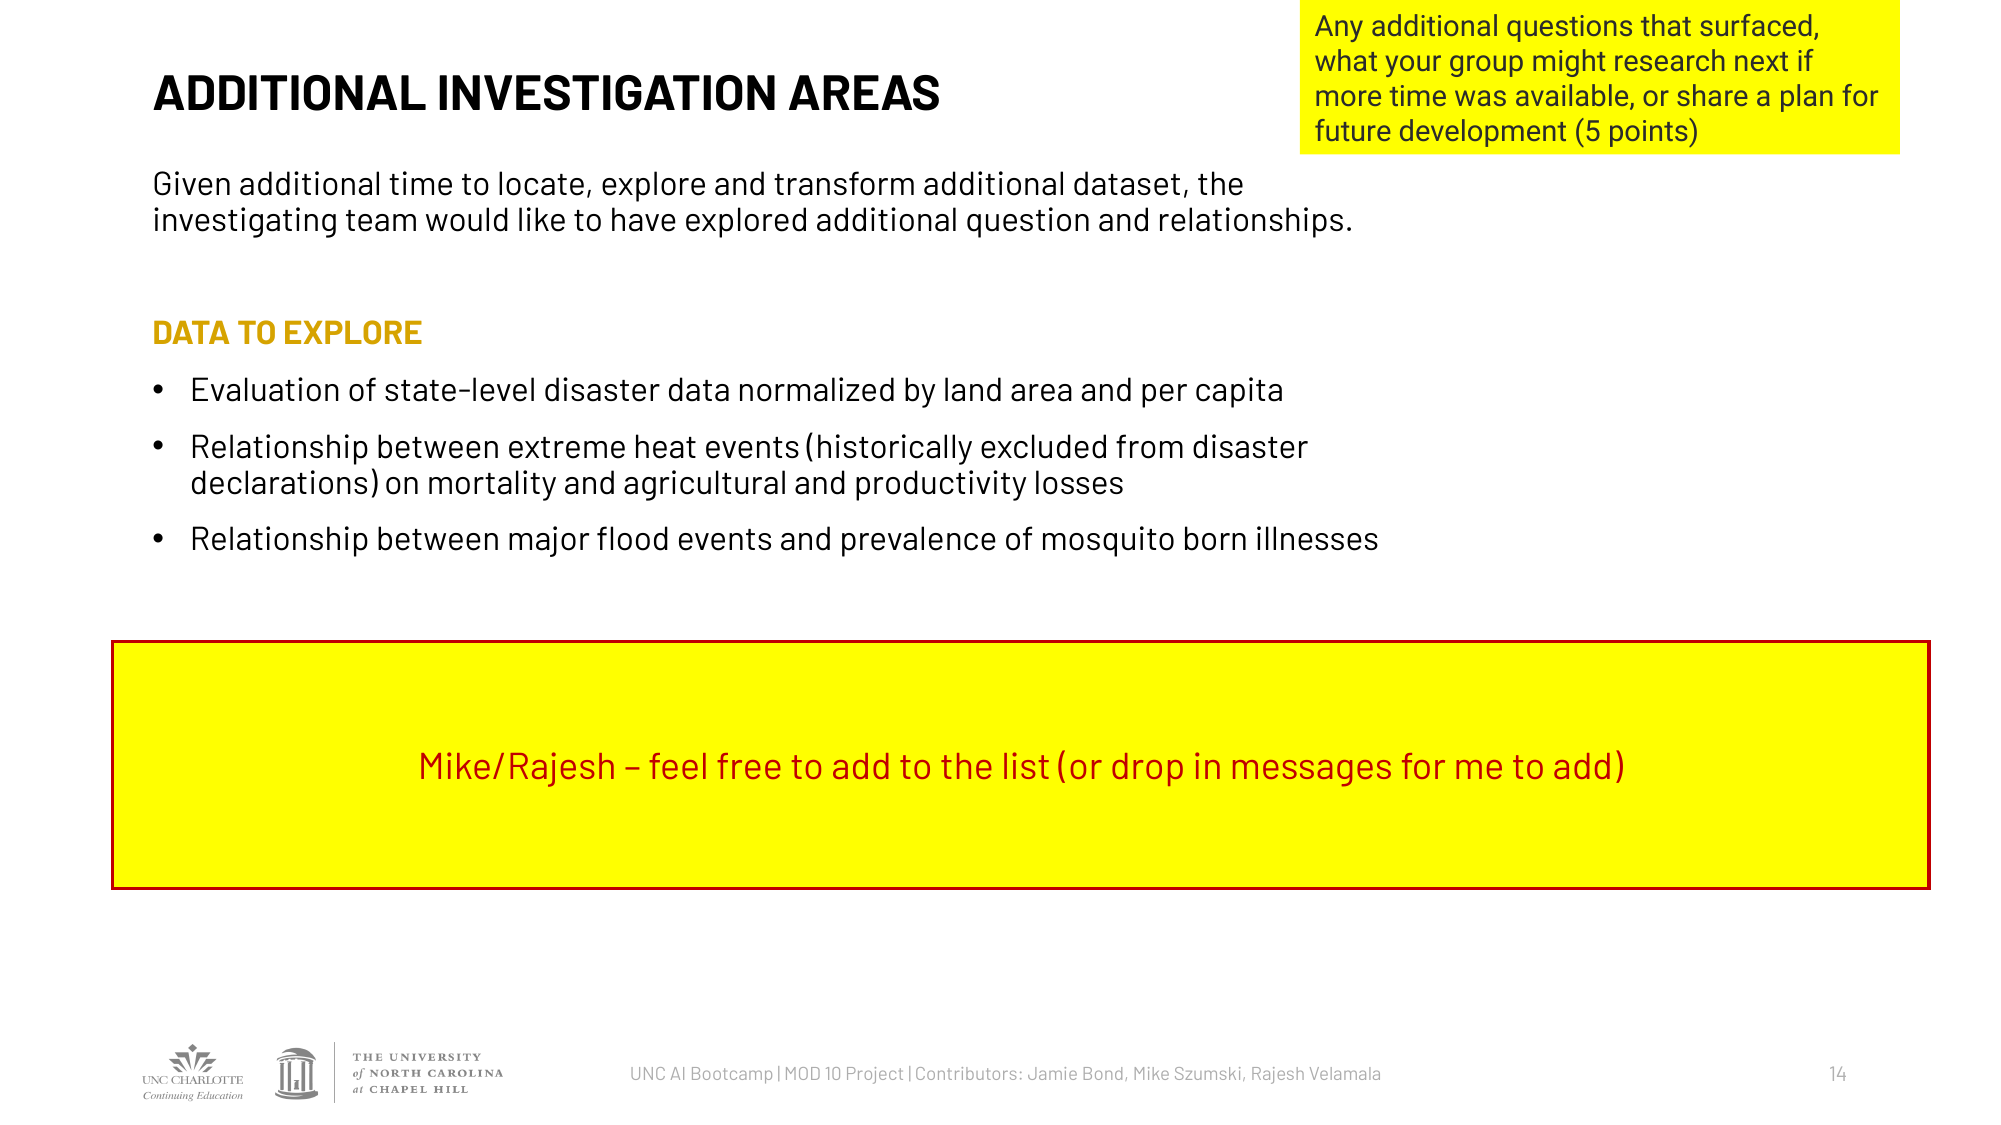

Any additional questions that surfaced, what your group might research next if more time was available, or share a plan for future development (5 points)
# ADDITIONAL INVESTIGATION AREAS
Given additional time to locate, explore and transform additional dataset, the investigating team would like to have explored additional question and relationships.

DATA TO EXPLORE
Evaluation of state-level disaster data normalized by land area and per capita
Relationship between extreme heat events (historically excluded from disaster declarations) on mortality and agricultural and productivity losses
Relationship between major flood events and prevalence of mosquito born illnesses

Mike/Rajesh – feel free to add to the list (or drop in messages for me to add)
UNC AI Bootcamp | MOD 10 Project | Contributors: Jamie Bond, Mike Szumski, Rajesh Velamala
14